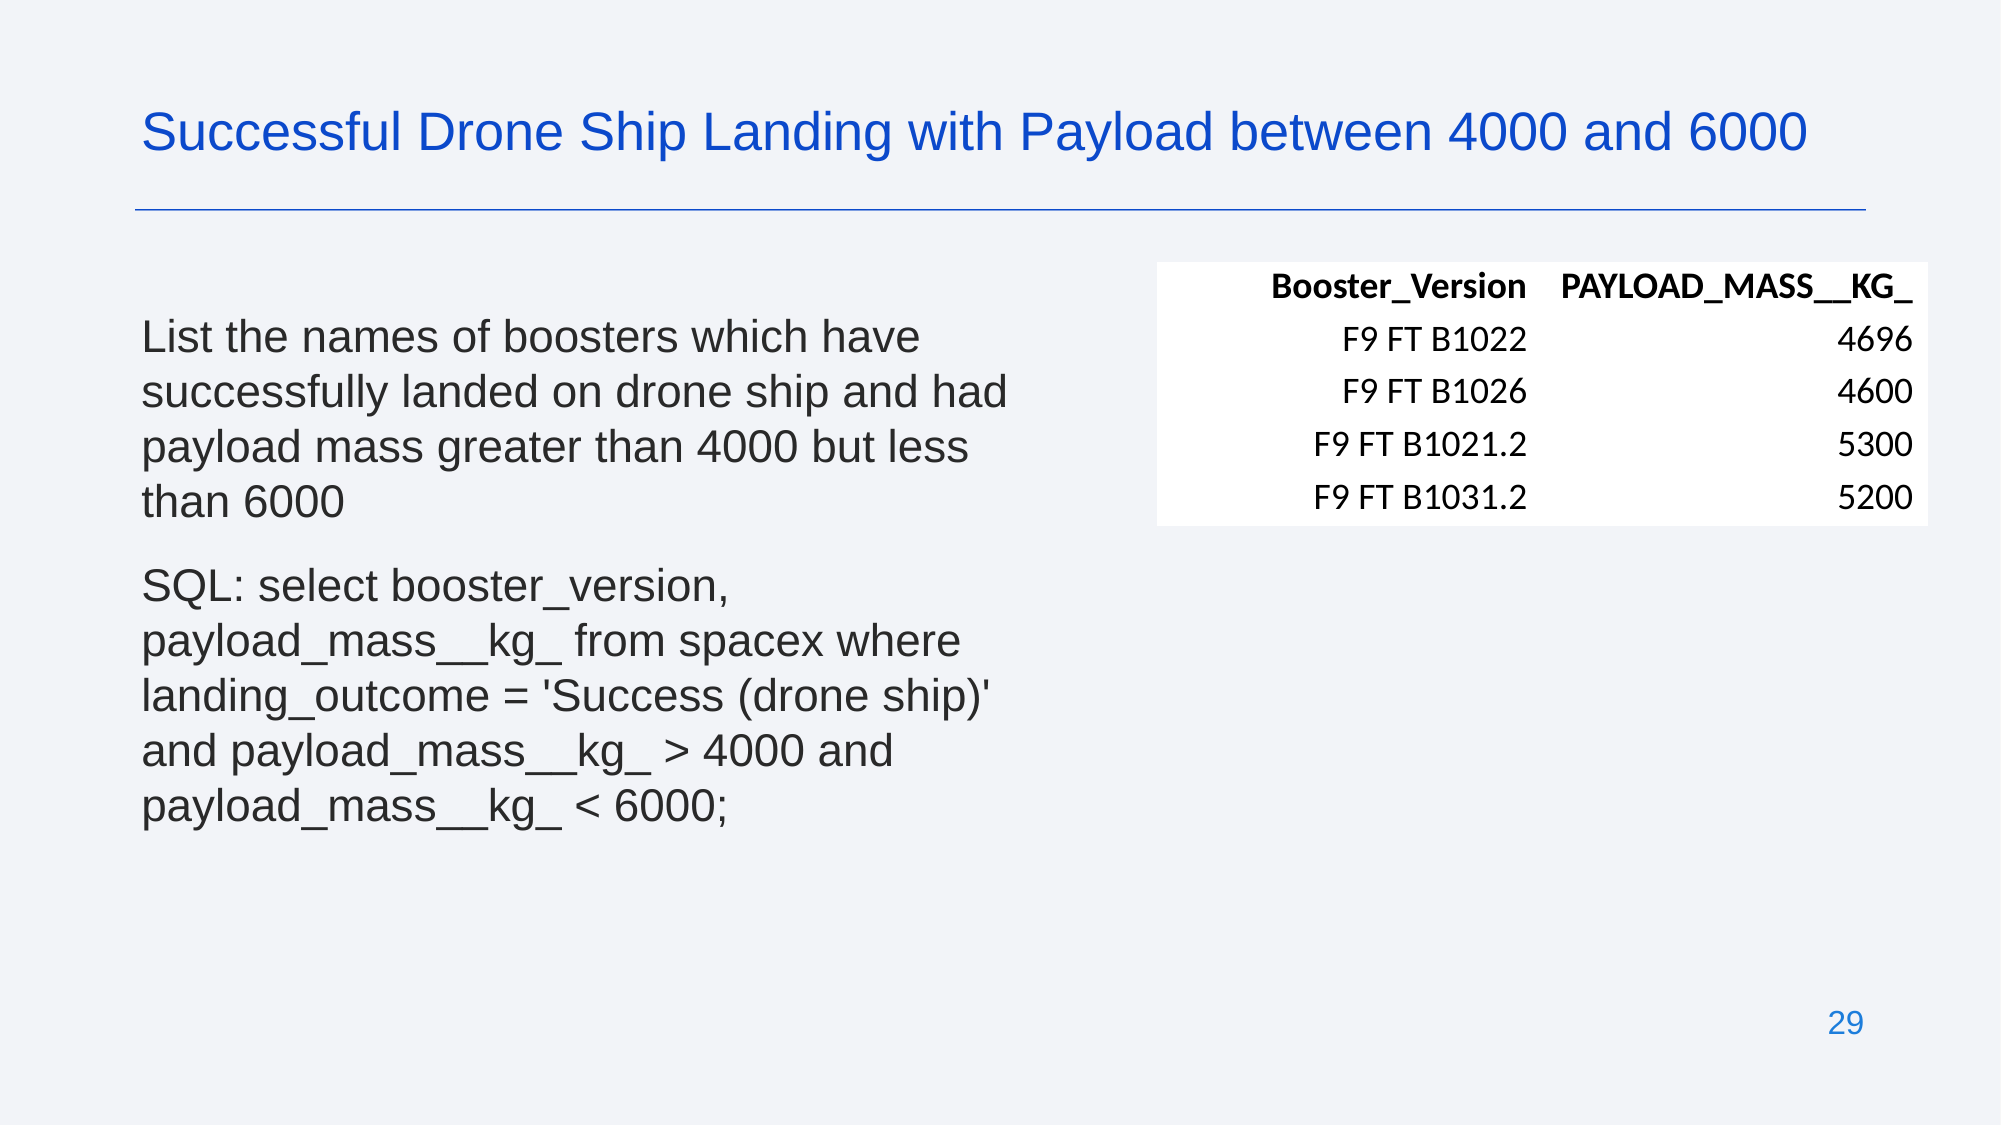

Successful Drone Ship Landing with Payload between 4000 and 6000
| Booster\_Version | PAYLOAD\_MASS\_\_KG\_ |
| --- | --- |
| F9 FT B1022 | 4696 |
| F9 FT B1026 | 4600 |
| F9 FT B1021.2 | 5300 |
| F9 FT B1031.2 | 5200 |
List the names of boosters which have successfully landed on drone ship and had payload mass greater than 4000 but less than 6000
SQL: select booster_version, payload_mass__kg_ from spacex where landing_outcome = 'Success (drone ship)' and payload_mass__kg_ > 4000 and payload_mass__kg_ < 6000;

29